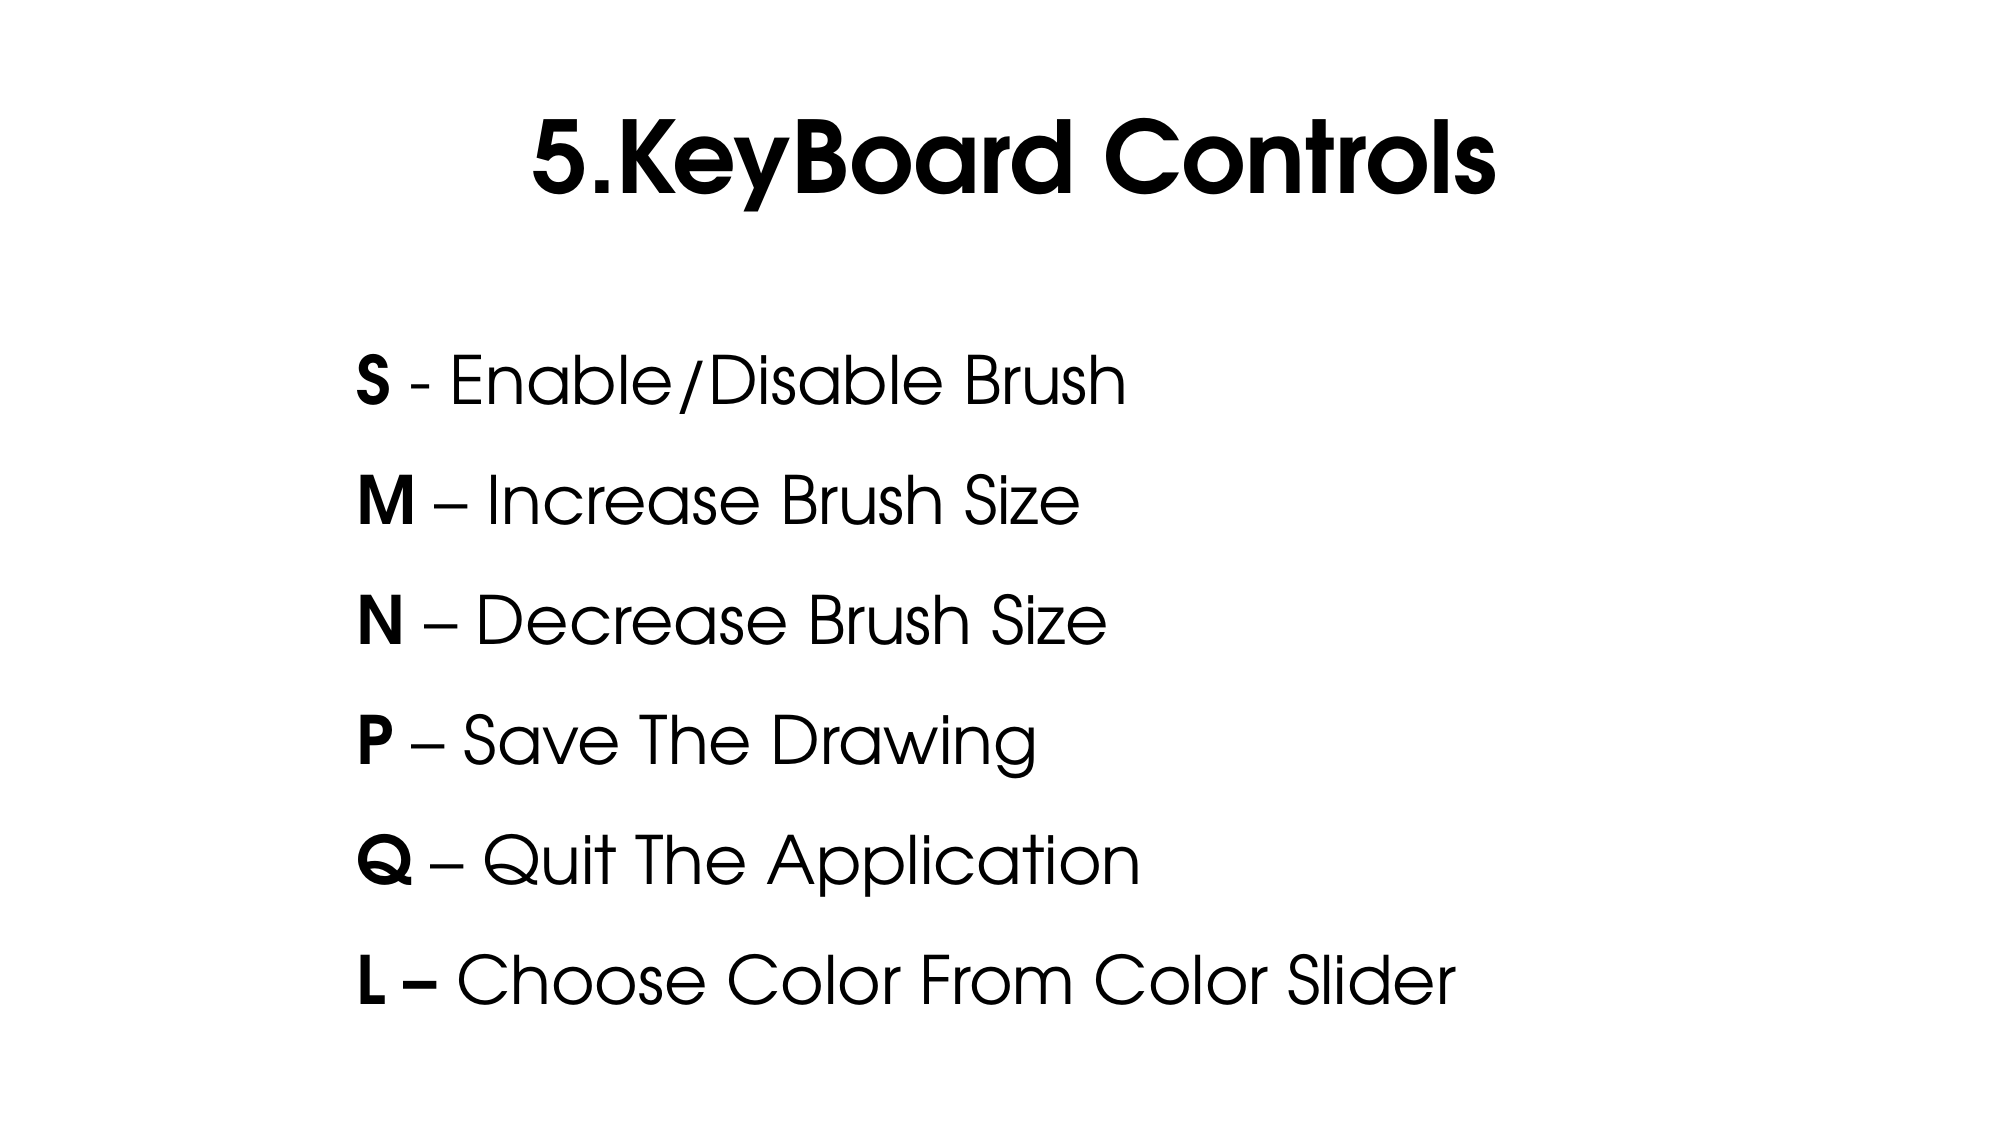

5.KeyBoard Controls
S - Enable/Disable Brush
M – Increase Brush Size
N – Decrease Brush Size
P – Save The Drawing
Q – Quit The Application
L – Choose Color From Color Slider